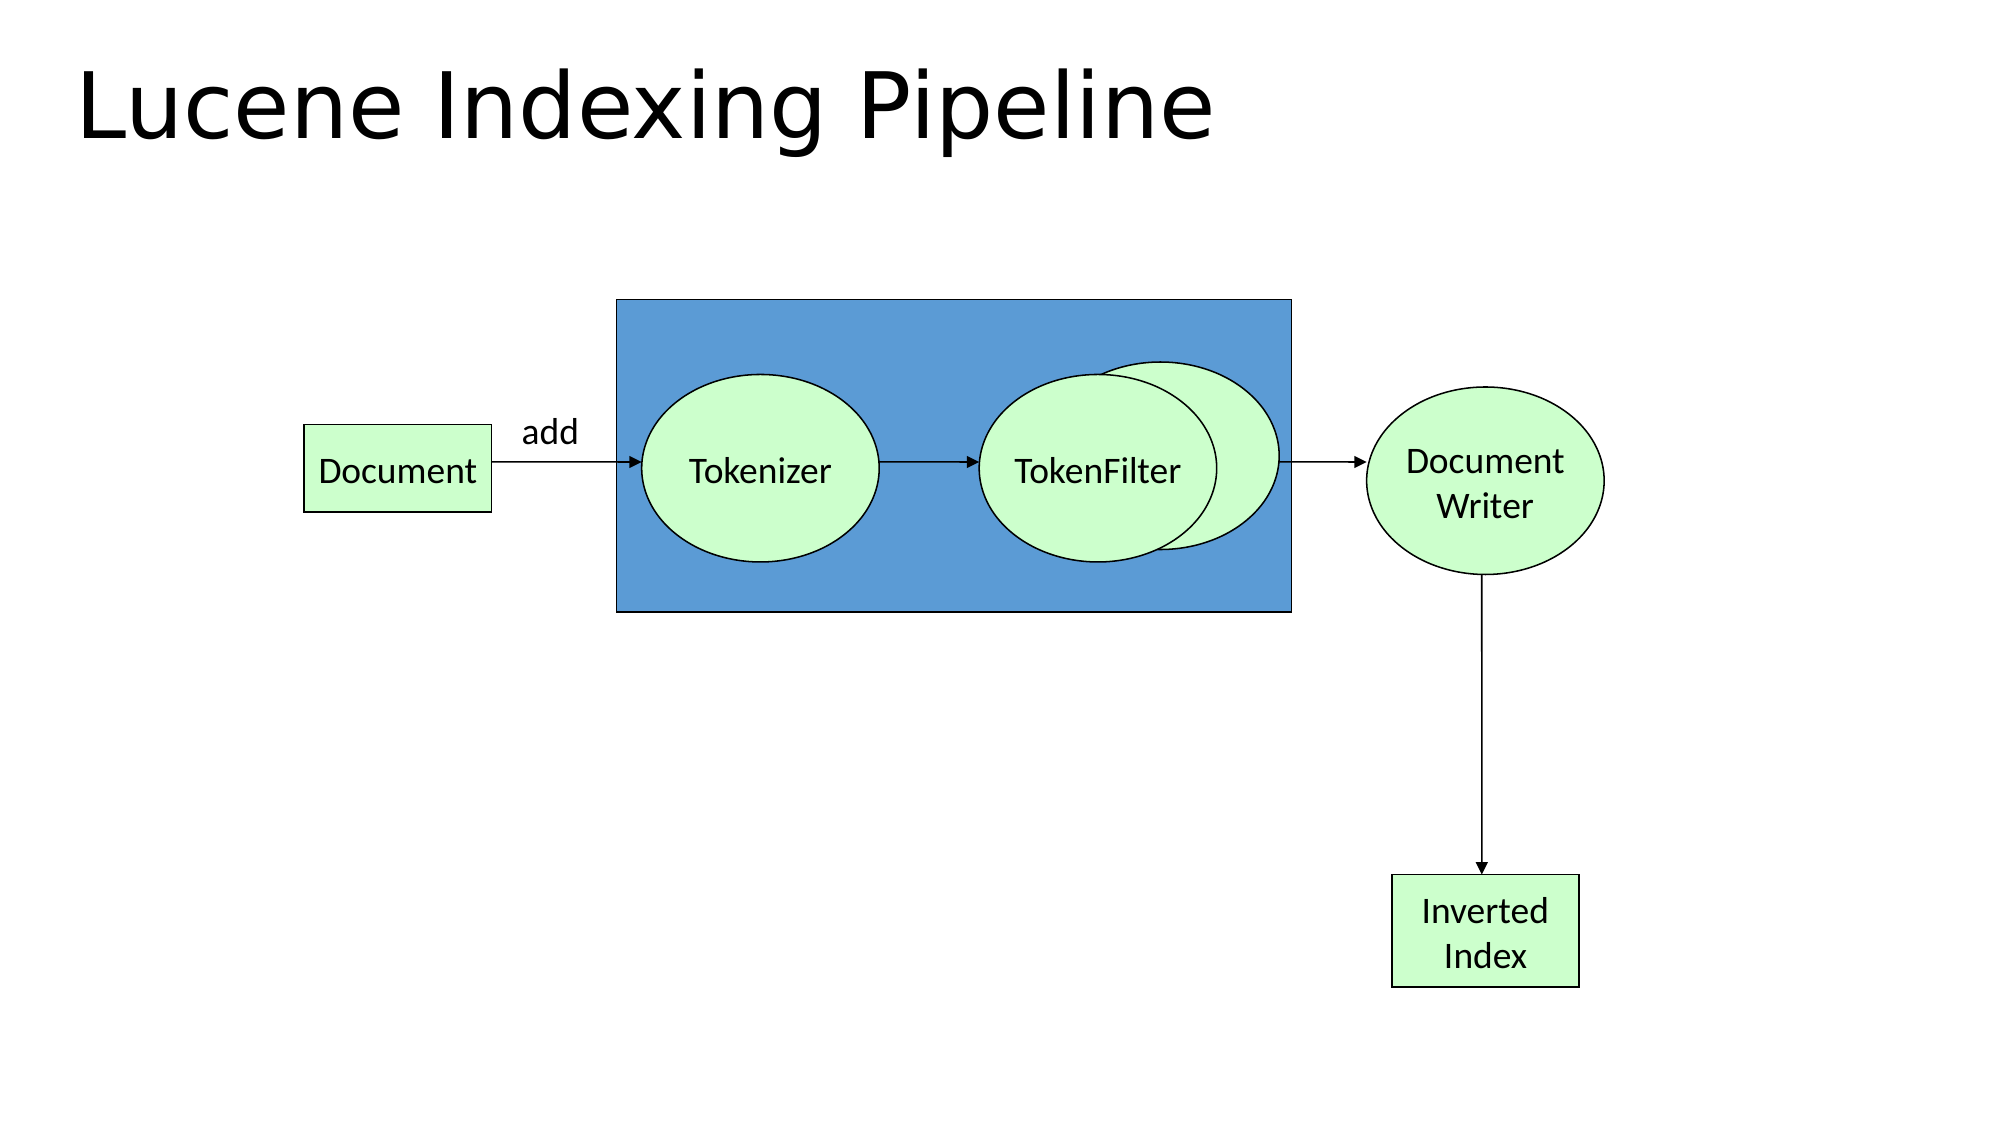

# Lucene Indexing Pipeline

Tokenizer
TokenFilter
Document
Writer
add
Document

Inverted
Index